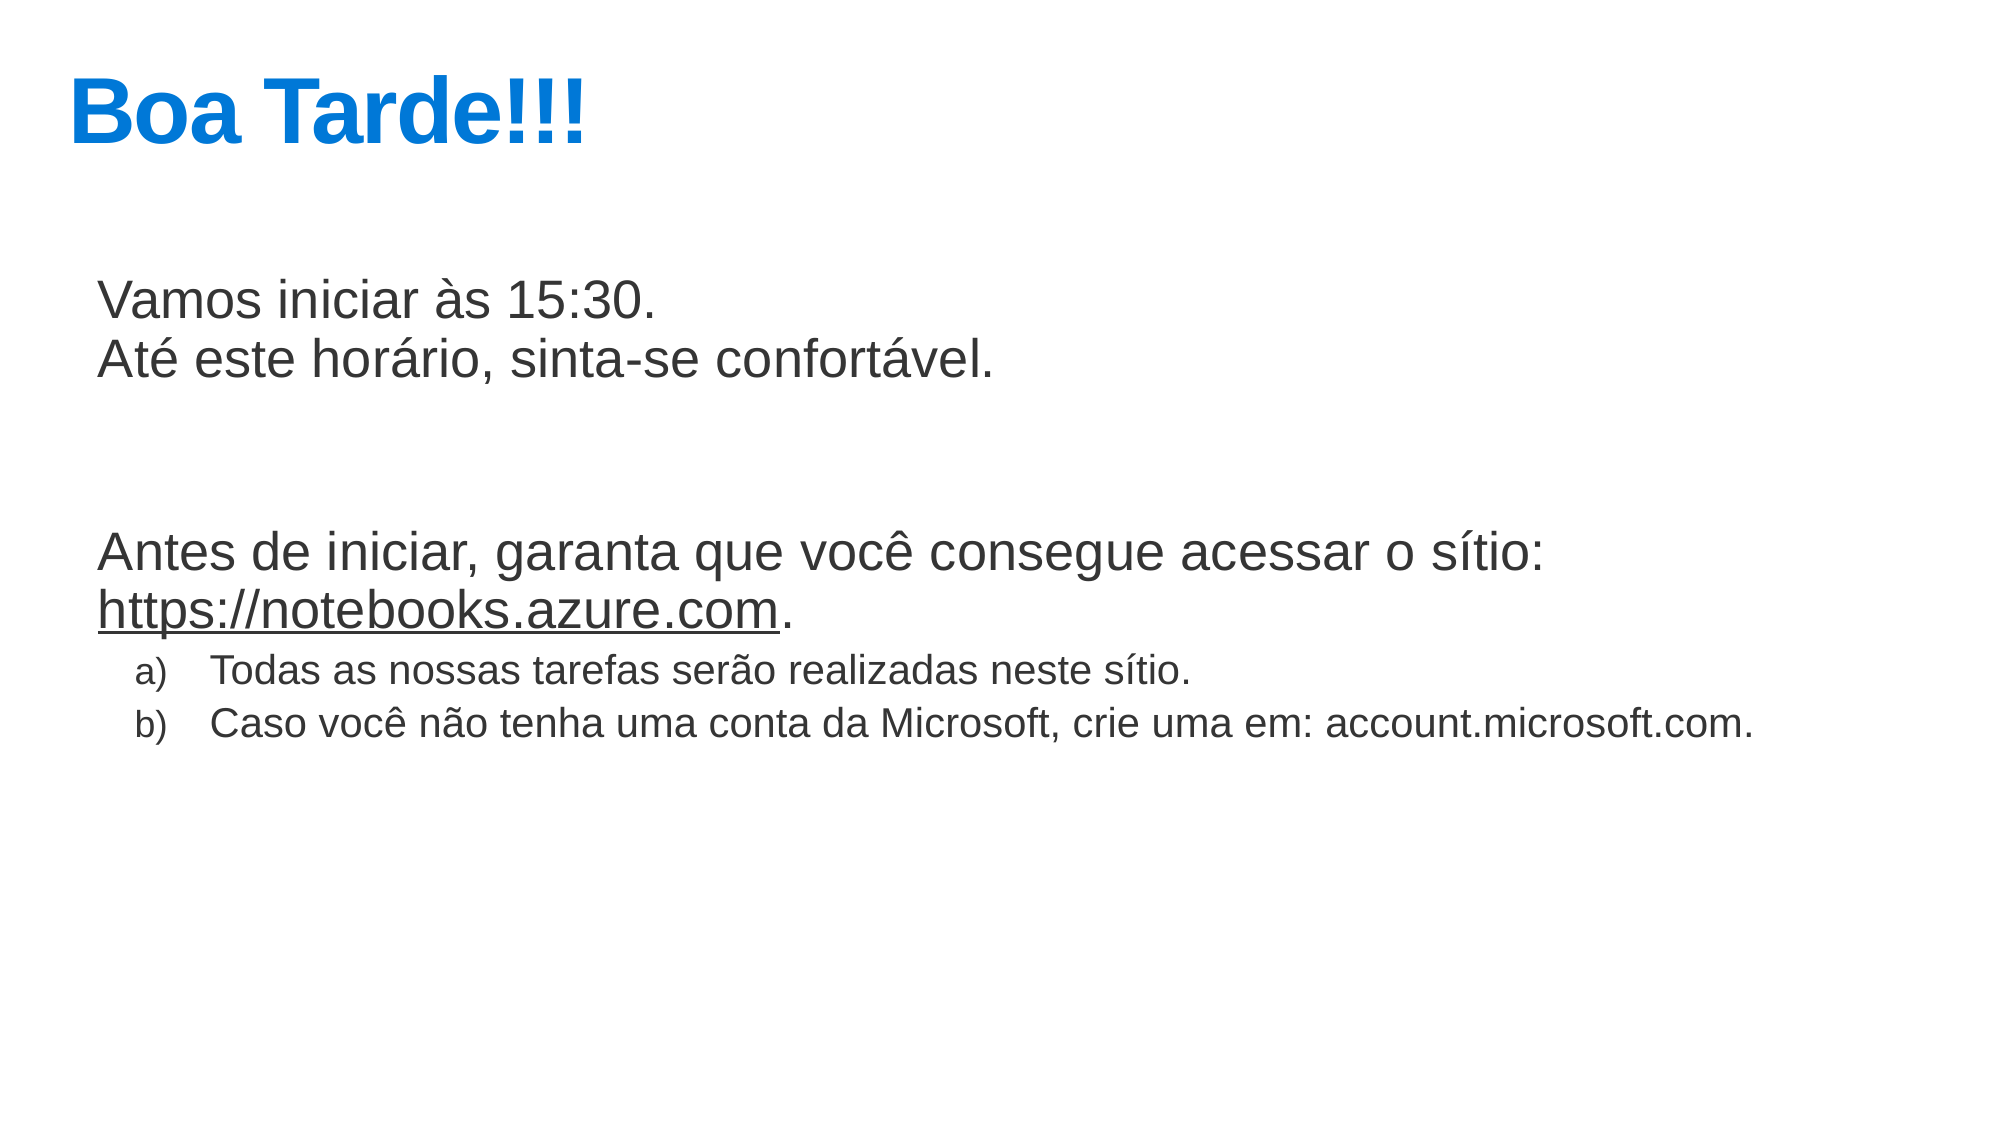

# Boa Tarde!!!
Vamos iniciar às 15:30.
Até este horário, sinta-se confortável.
Antes de iniciar, garanta que você consegue acessar o sítio: https://notebooks.azure.com.
Todas as nossas tarefas serão realizadas neste sítio.
Caso você não tenha uma conta da Microsoft, crie uma em: account.microsoft.com.